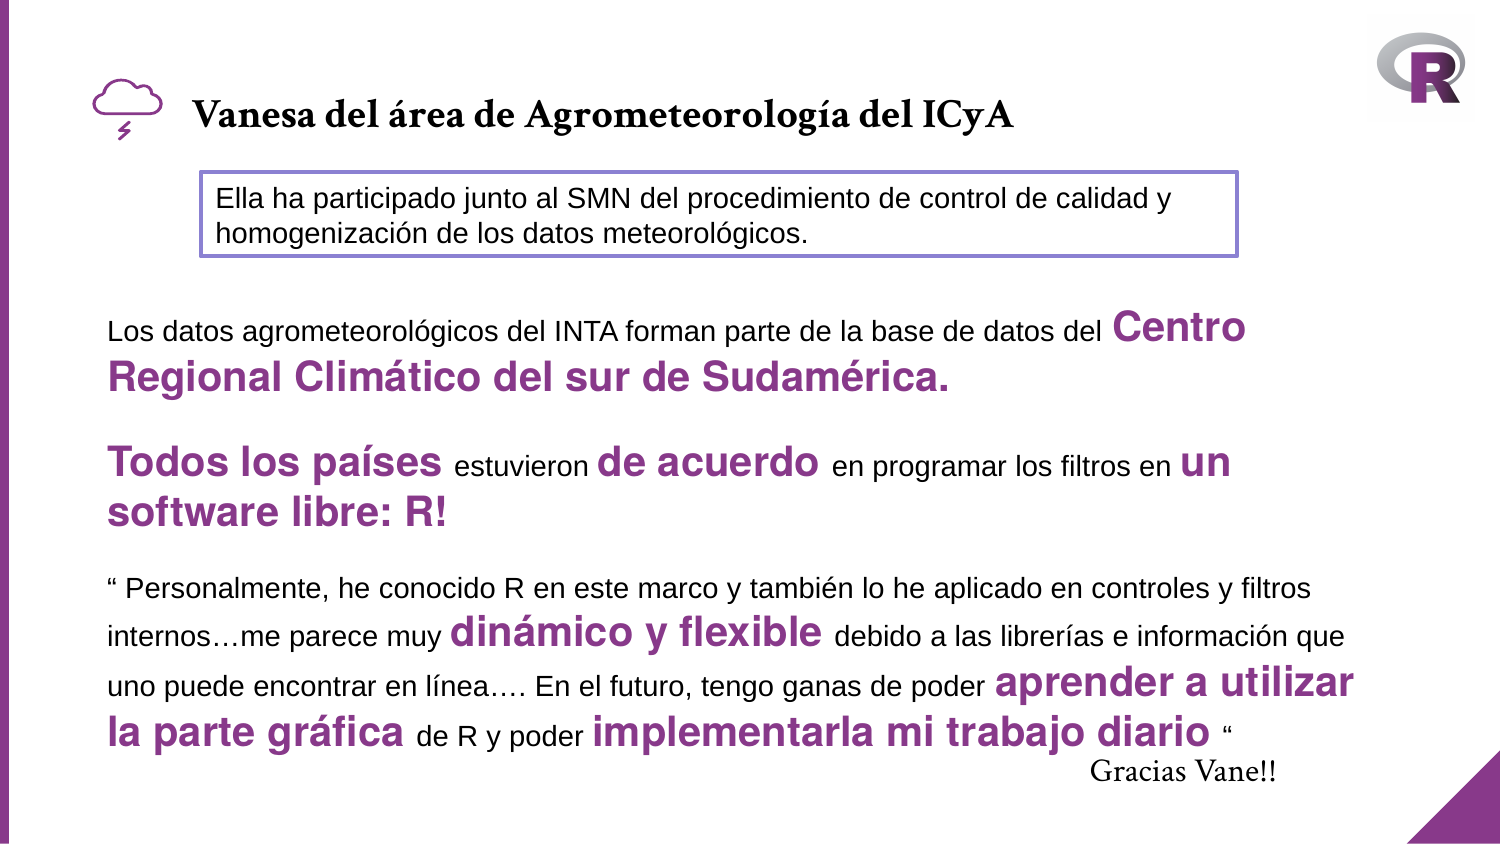

Vanesa del área de Agrometeorología del ICyA
Ella ha participado junto al SMN del procedimiento de control de calidad y homogenización de los datos meteorológicos.
Los datos agrometeorológicos del INTA forman parte de la base de datos del Centro Regional Climático del sur de Sudamérica.

Todos los países estuvieron de acuerdo en programar los filtros en un software libre: R!

“ Personalmente, he conocido R en este marco y también lo he aplicado en controles y filtros internos…me parece muy dinámico y flexible debido a las librerías e información que uno puede encontrar en línea…. En el futuro, tengo ganas de poder aprender a utilizar la parte gráfica de R y poder implementarla mi trabajo diario “
Gracias Vane!!